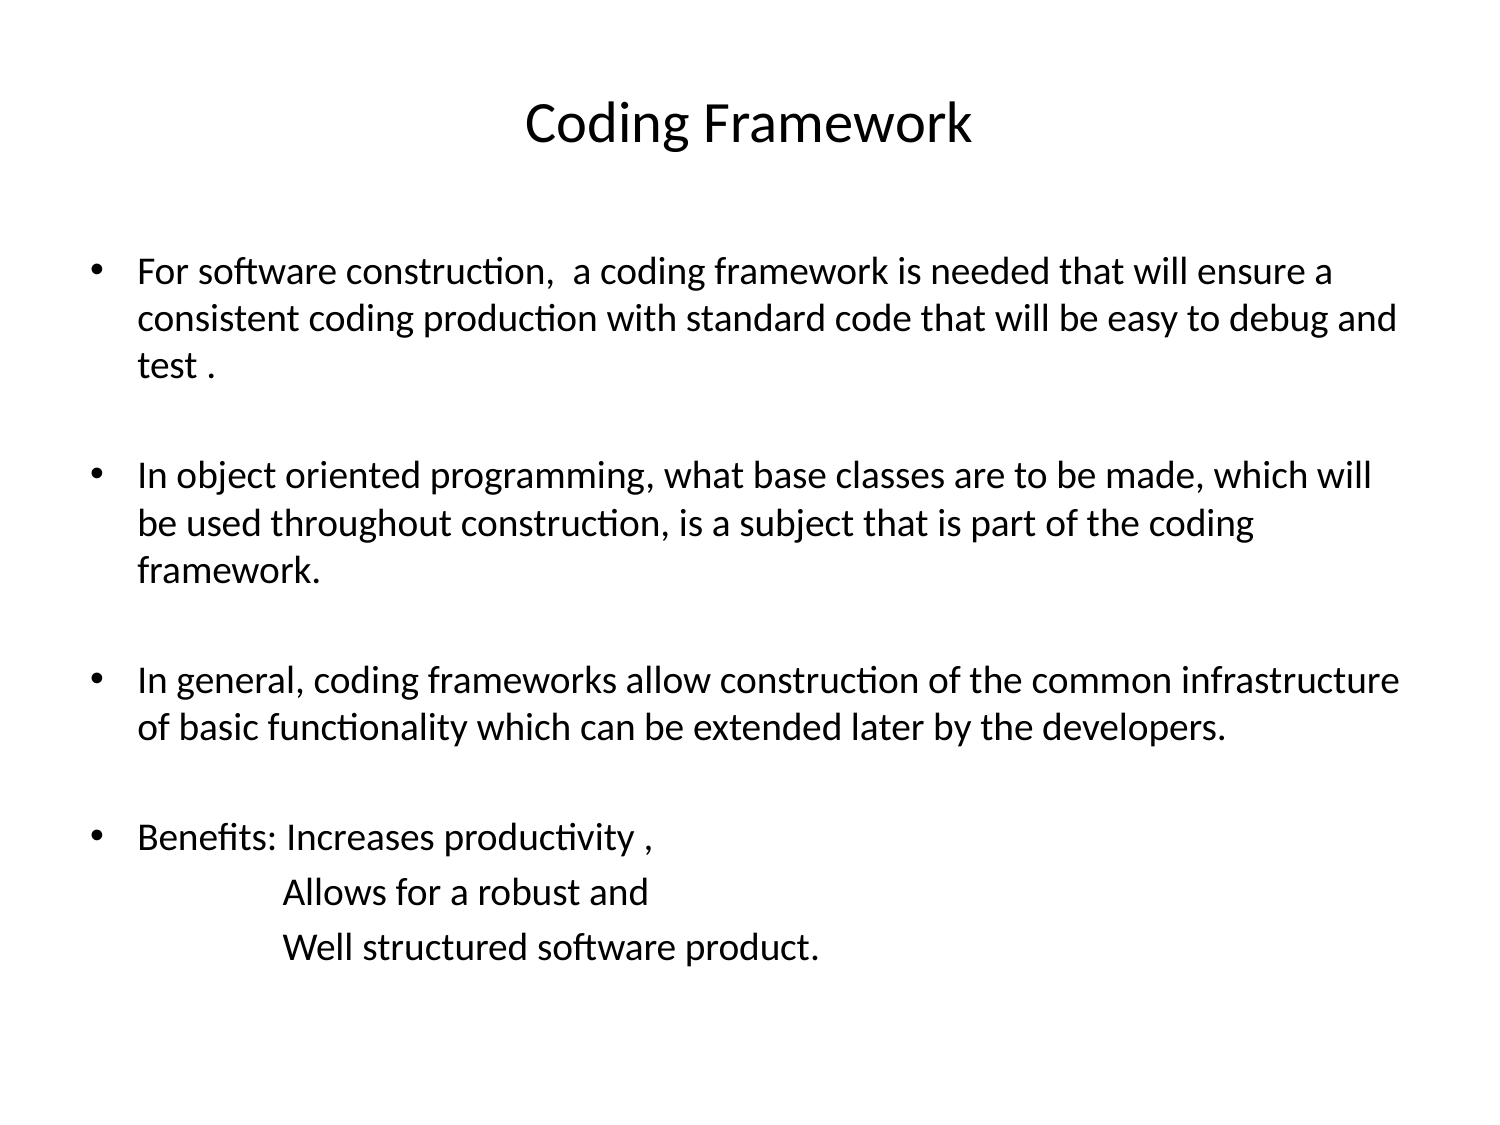

# Coding Framework
For software construction,  a coding framework is needed that will ensure a consistent coding production with standard code that will be easy to debug and test .

In object oriented programming, what base classes are to be made, which will be used throughout construction, is a subject that is part of the coding framework.

In general, coding frameworks allow construction of the common infrastructure of basic functionality which can be extended later by the developers.

Benefits: Increases productivity ,
                      Allows for a robust and
                      Well structured software product.